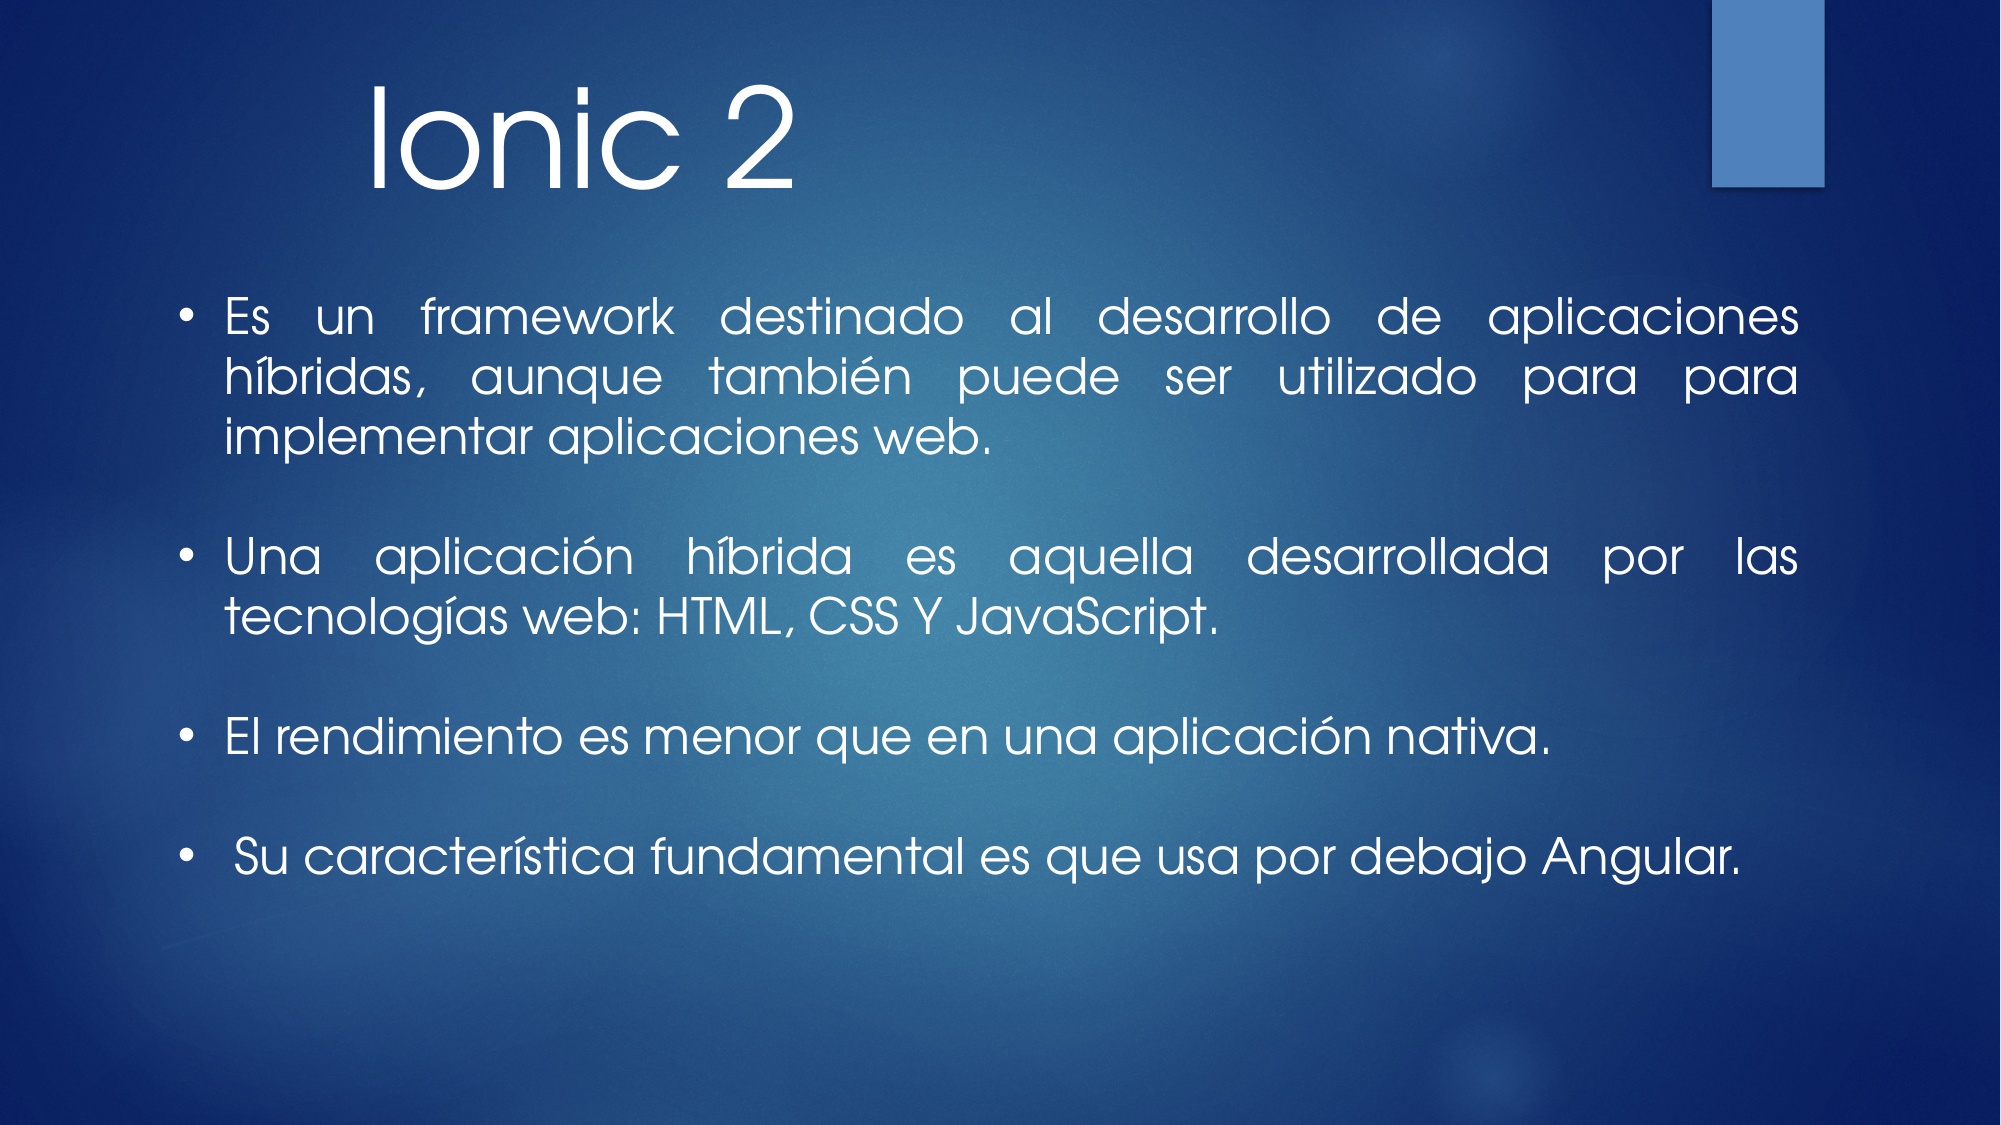

# Ionic 2
Es un framework destinado al desarrollo de aplicaciones híbridas, aunque también puede ser utilizado para para implementar aplicaciones web.

Una aplicación híbrida es aquella desarrollada por las tecnologías web: HTML, CSS Y JavaScript.

El rendimiento es menor que en una aplicación nativa.

Su característica fundamental es que usa por debajo Angular.